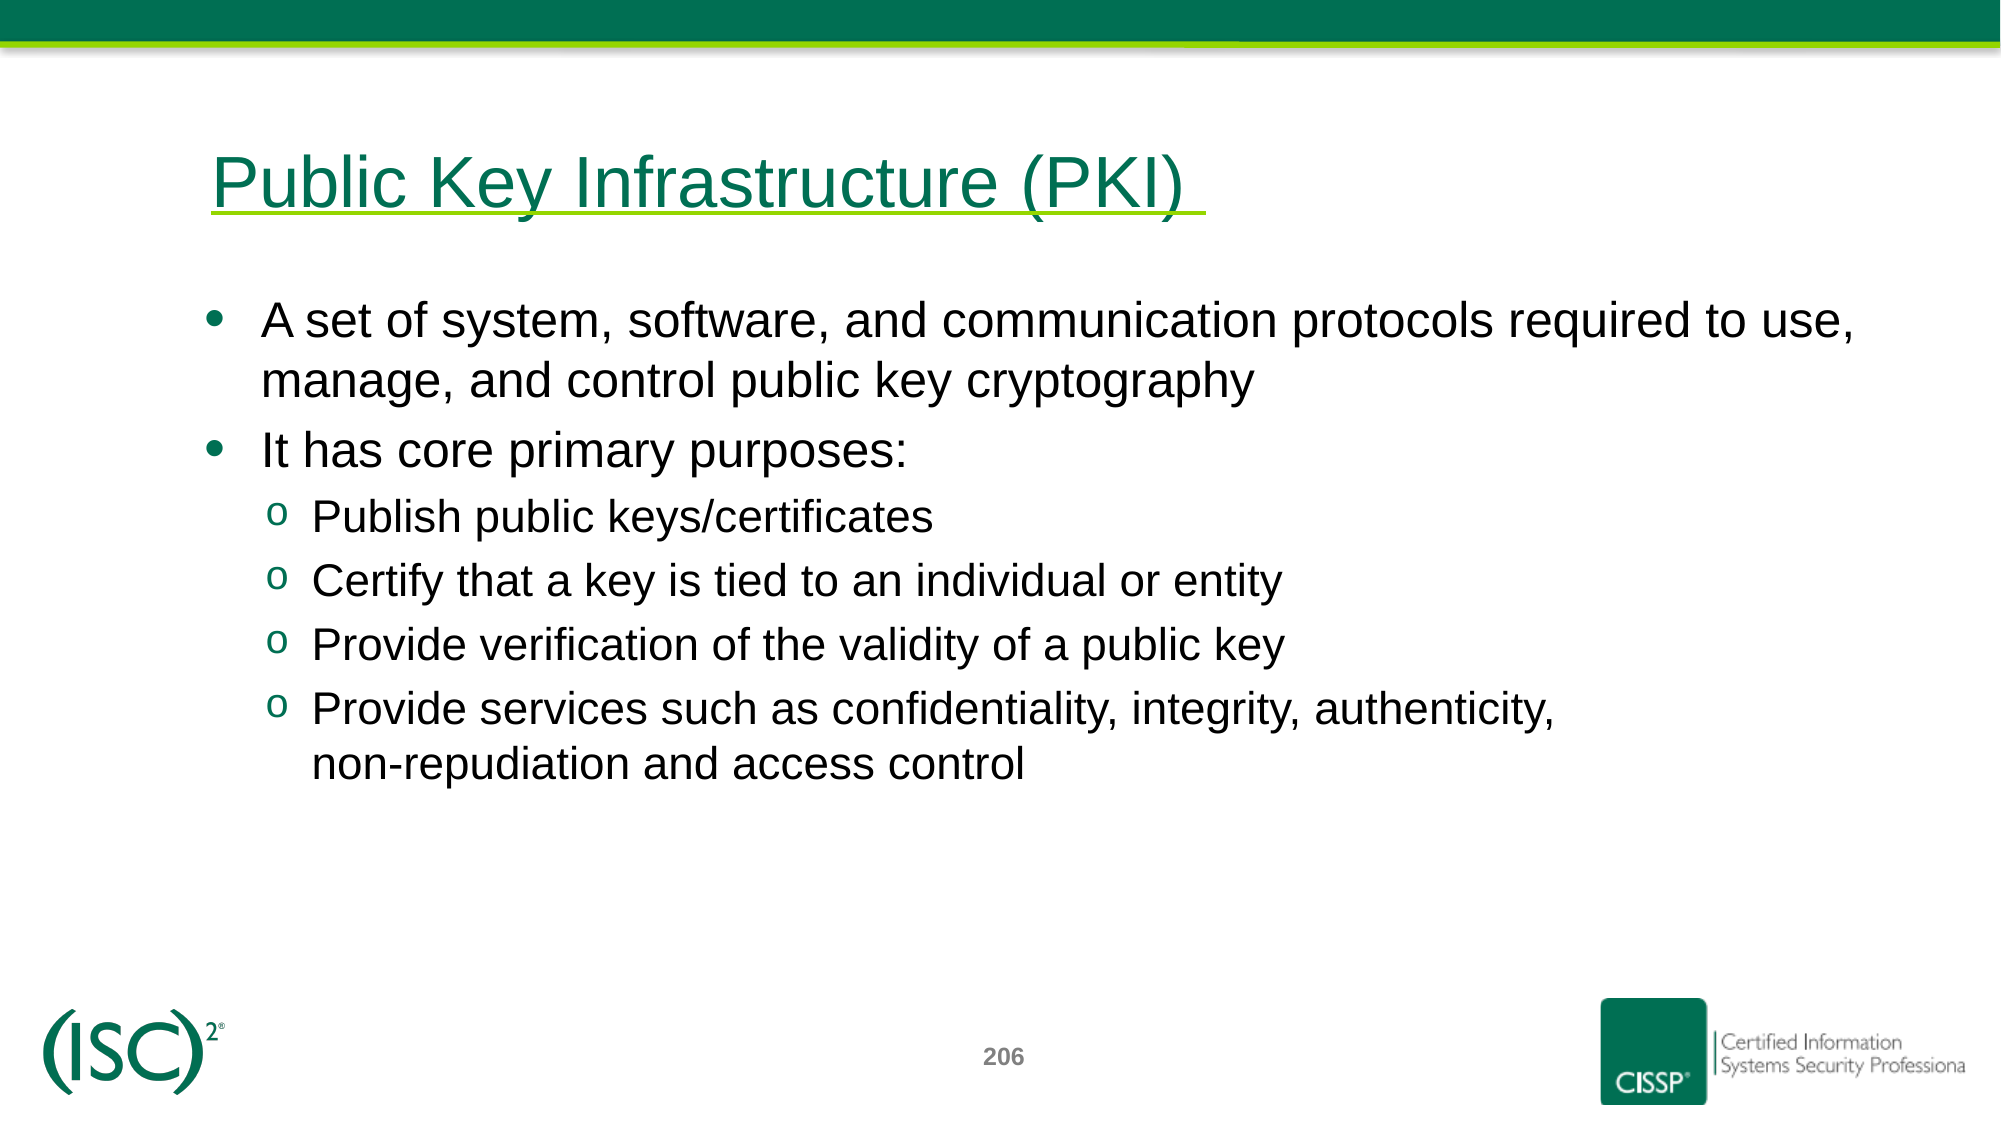

Public Key Infrastructure (PKI)
A set of system, software, and communication protocols required to use, manage, and control public key cryptography
It has core primary purposes:
Publish public keys/certificates
Certify that a key is tied to an individual or entity
Provide verification of the validity of a public key
Provide services such as confidentiality, integrity, authenticity,
non-repudiation and access control